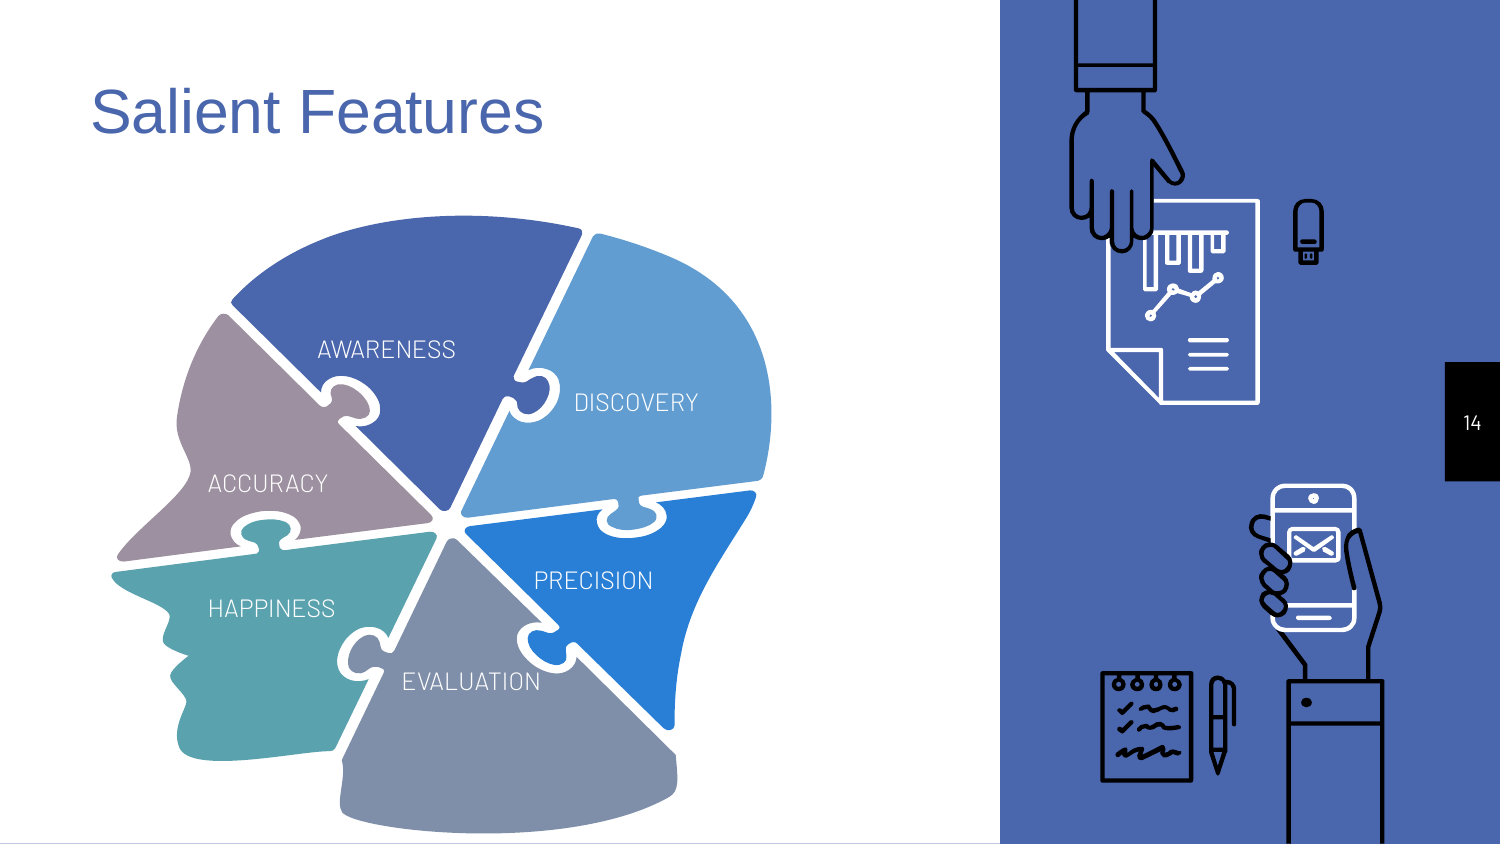

# Salient Features

AWARENESS
14
DISCOVERY
ACCURACY
PRECISION
HAPPINESS
EVALUATION